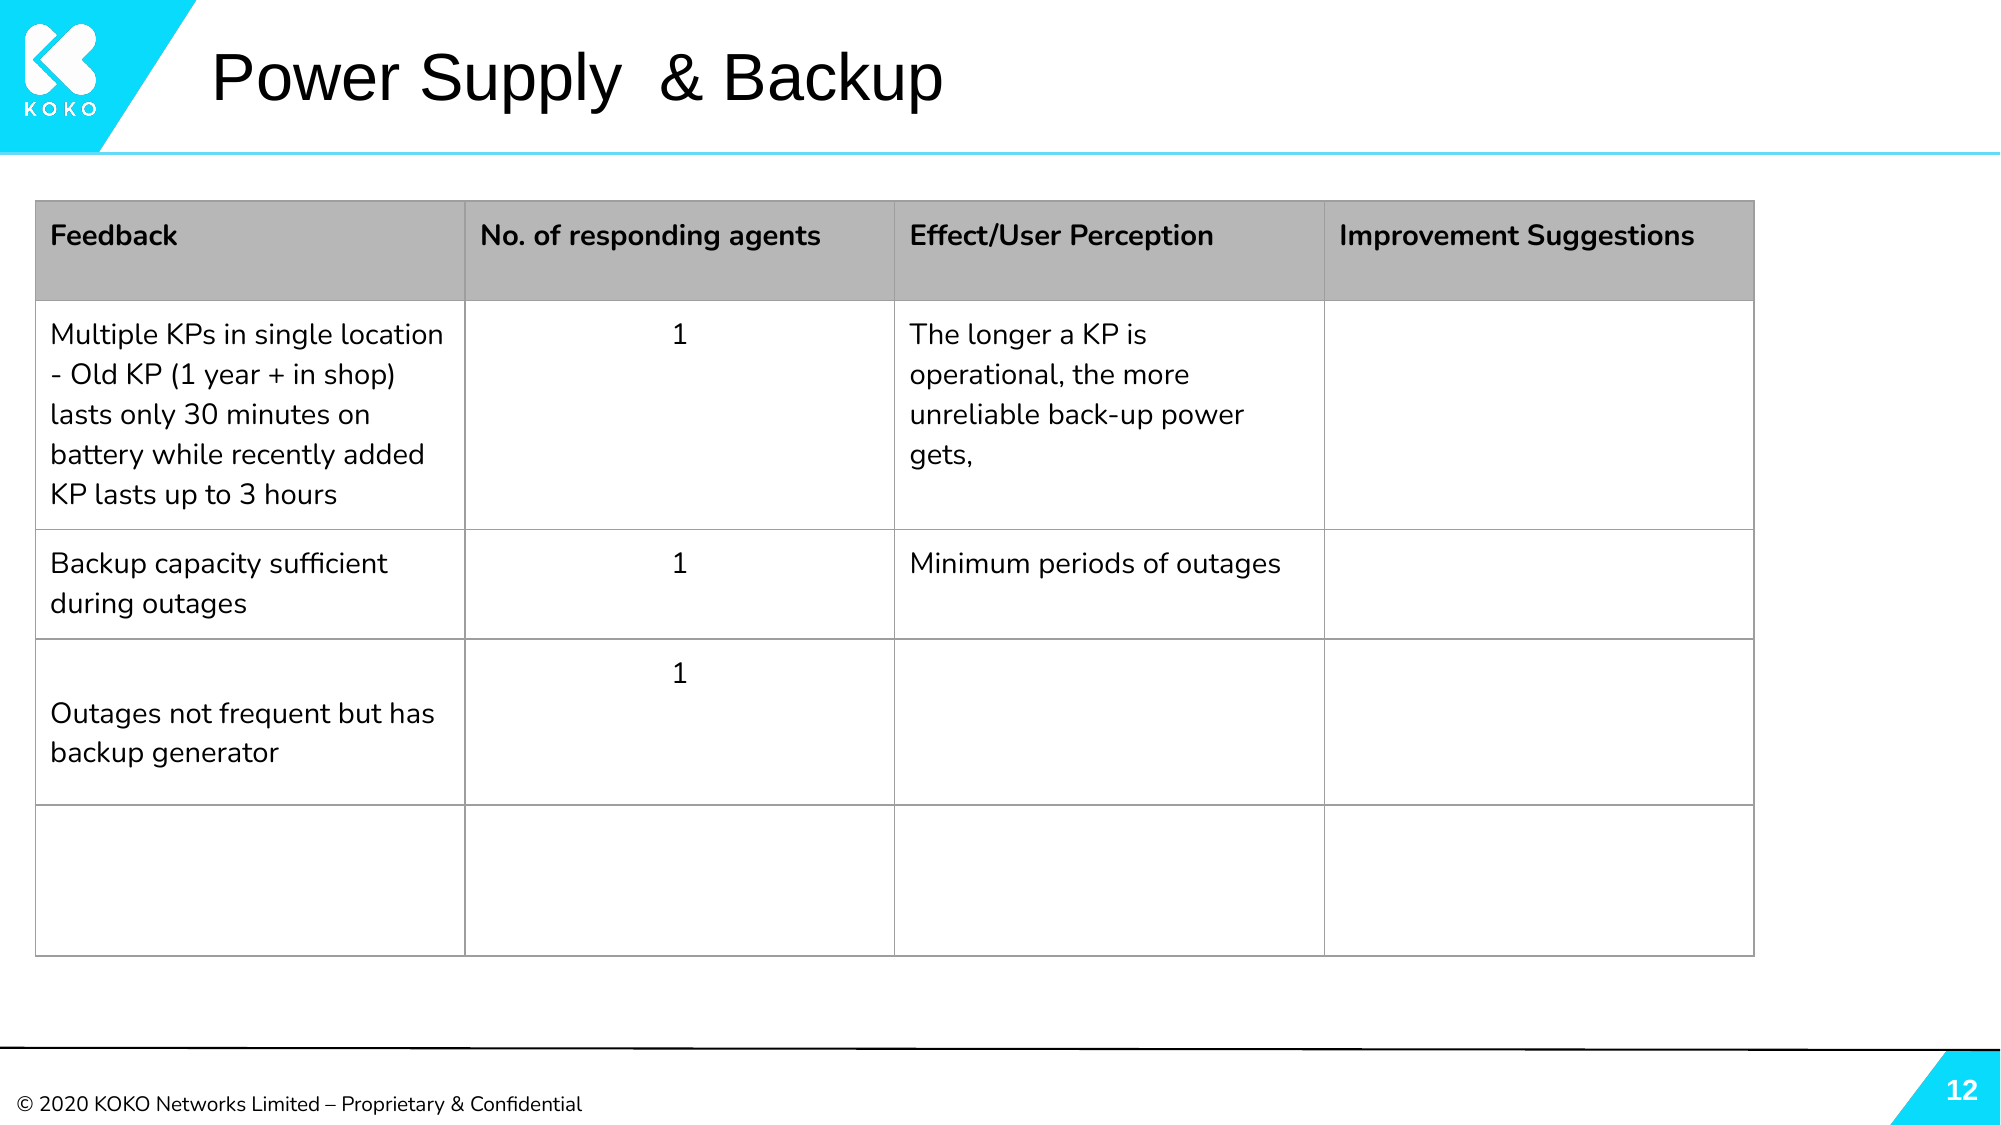

# Power Supply  & Backup
| Feedback | No. of responding agents | Effect/User Perception | Improvement Suggestions |
| --- | --- | --- | --- |
| Multiple KPs in single location - Old KP (1 year + in shop) lasts only 30 minutes on battery while recently added KP lasts up to 3 hours | 1 | The longer a KP is operational, the more unreliable back-up power gets, |  |
| Backup capacity sufficient during outages | 1 | Minimum periods of outages |  |
| Outages not frequent but has backup generator | 1 |  |  |
|  |  |  |  |
12